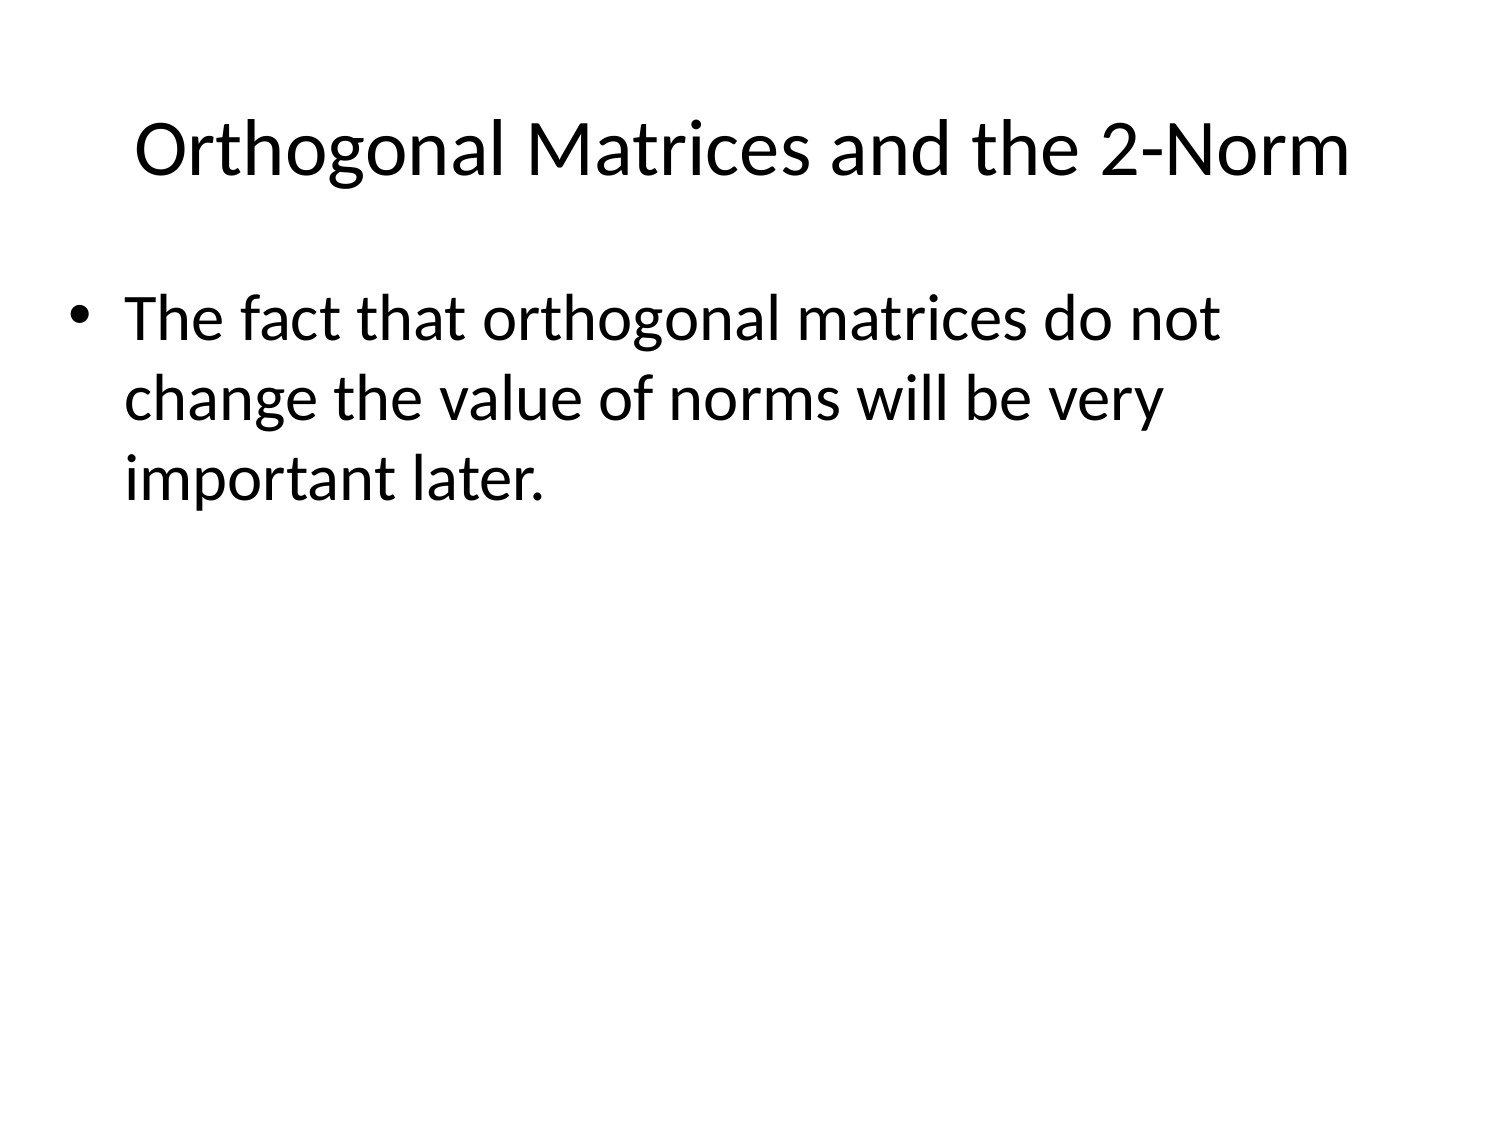

# Orthogonal Matrices and the 2-Norm
The fact that orthogonal matrices do not change the value of norms will be very important later.